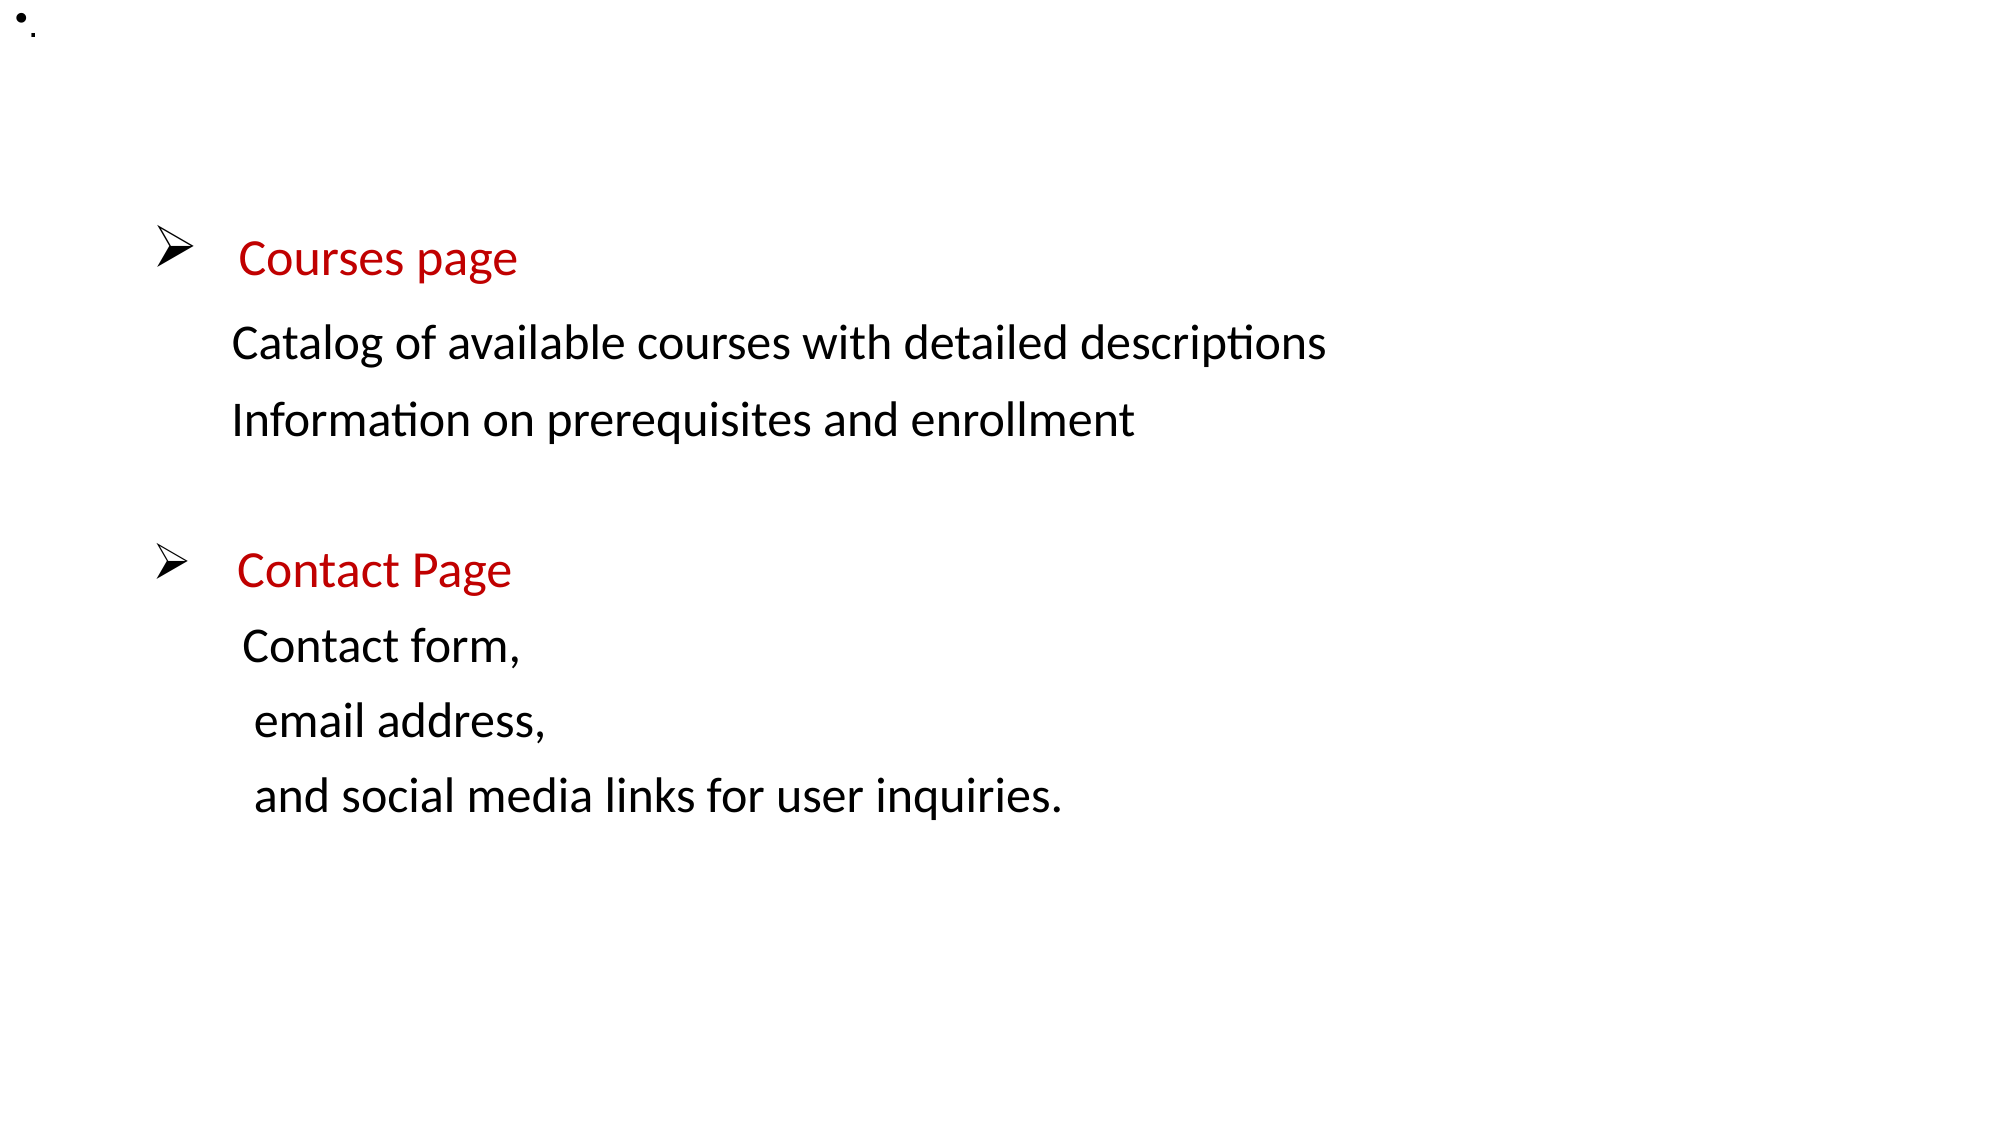

.
   Courses page
      Catalog of available courses with detailed descriptions
       Information on prerequisites and enrollment

    Contact Page
           Contact form,
         email address,
         and social media links for user inquiries.